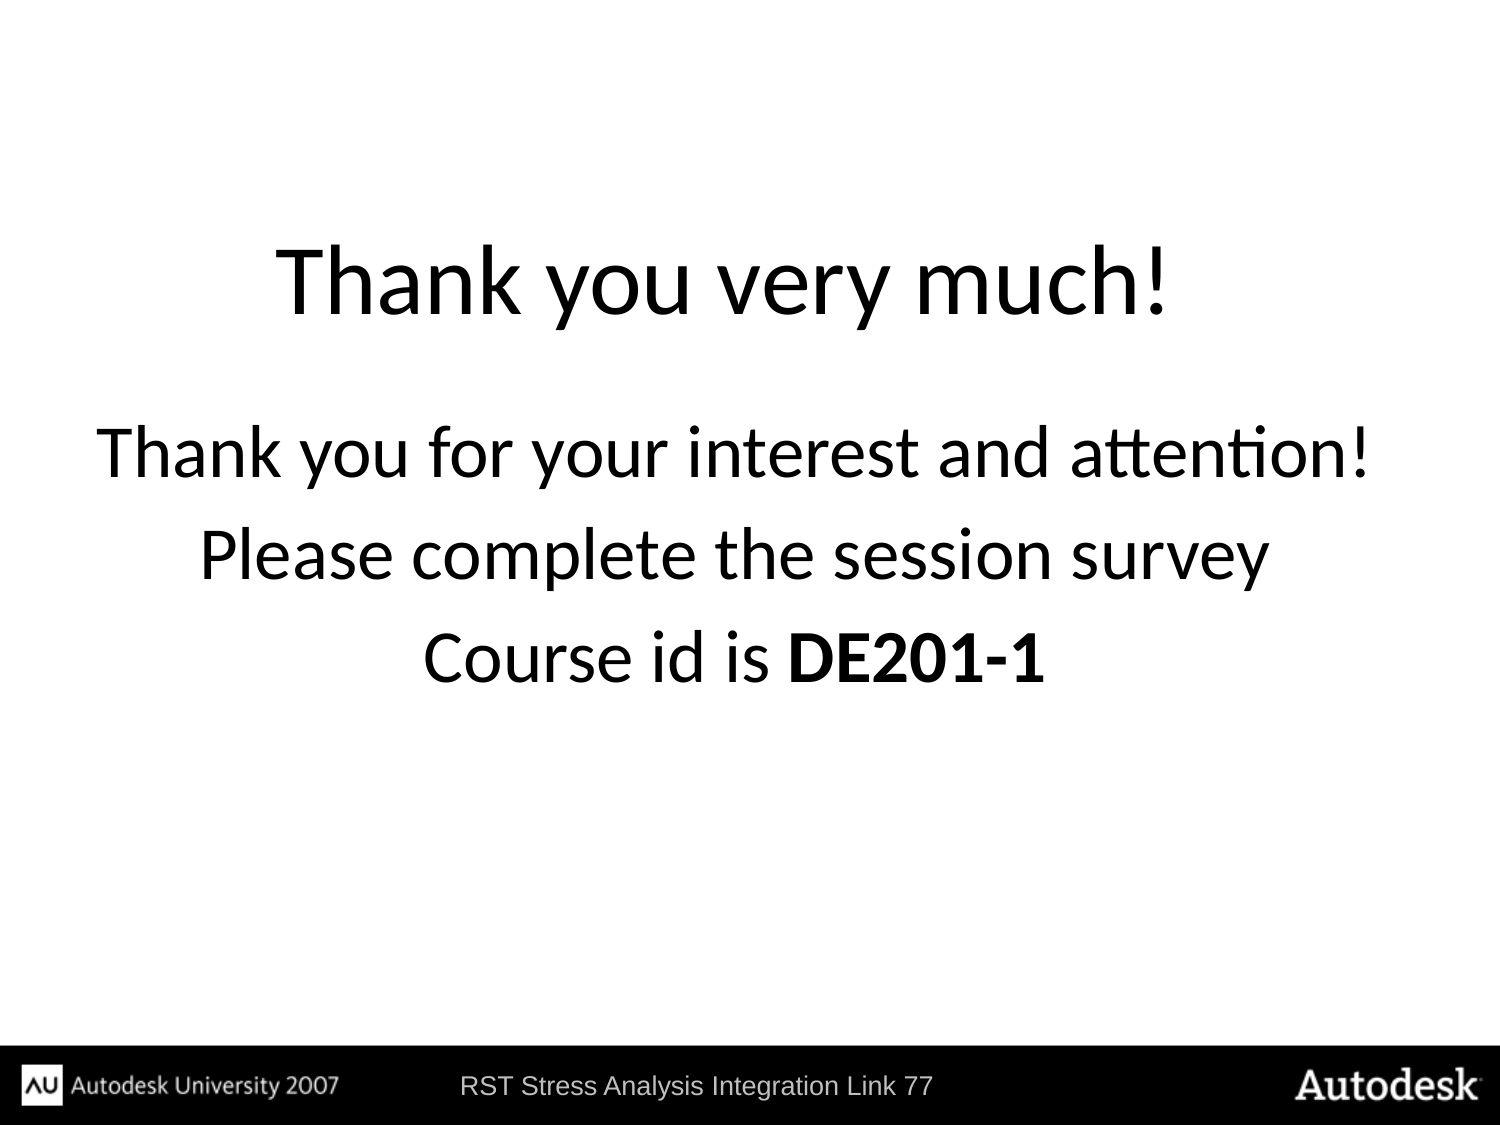

# Thank you very much!
Thank you for your interest and attention!
Please complete the session survey
Course id is DE201-1